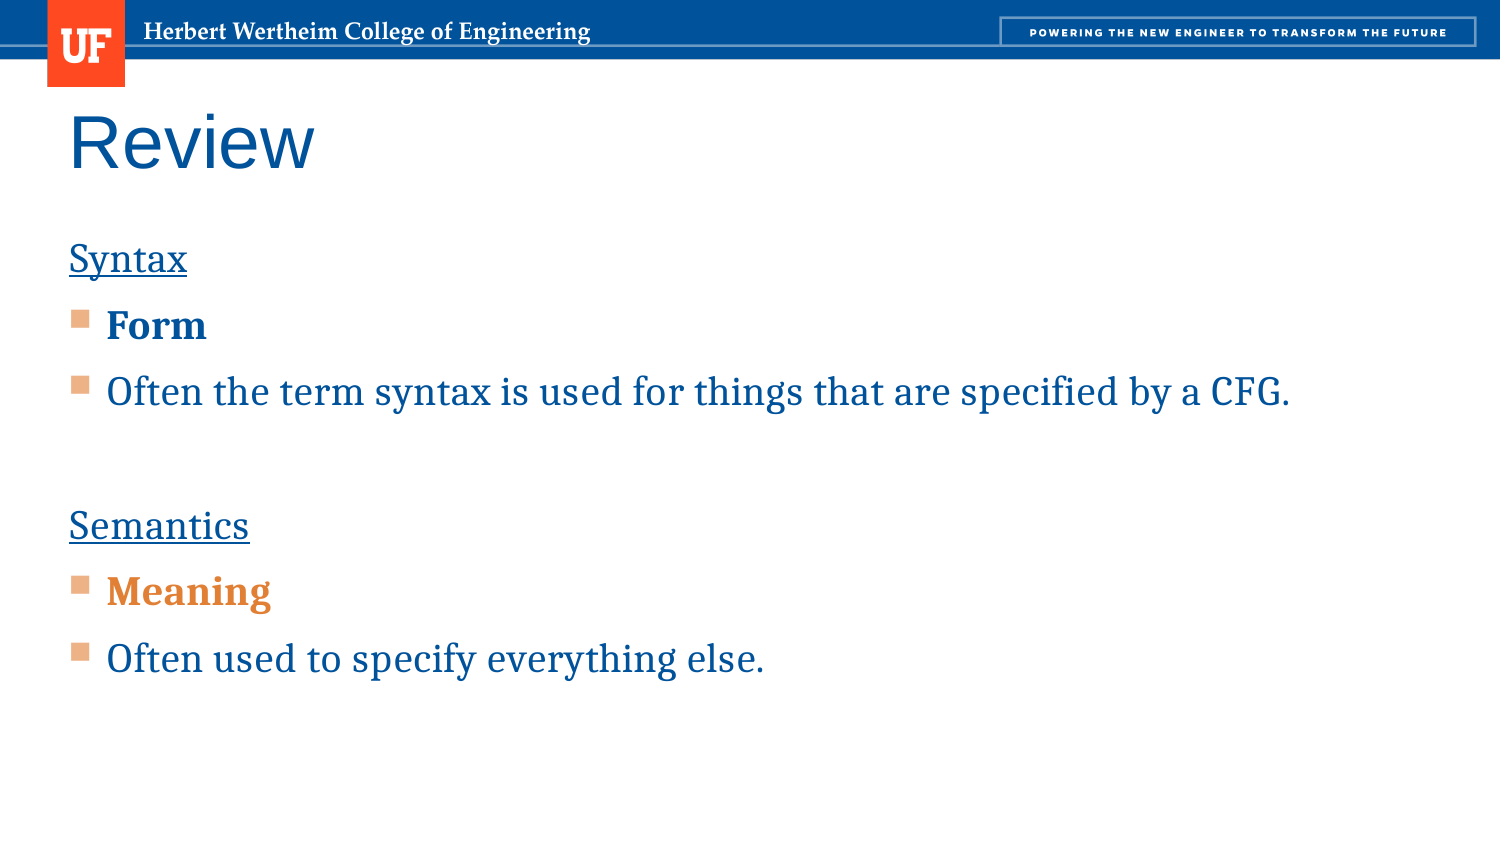

# Review
Syntax
Form
Often the term syntax is used for things that are specified by a CFG.

Semantics
Meaning
Often used to specify everything else.